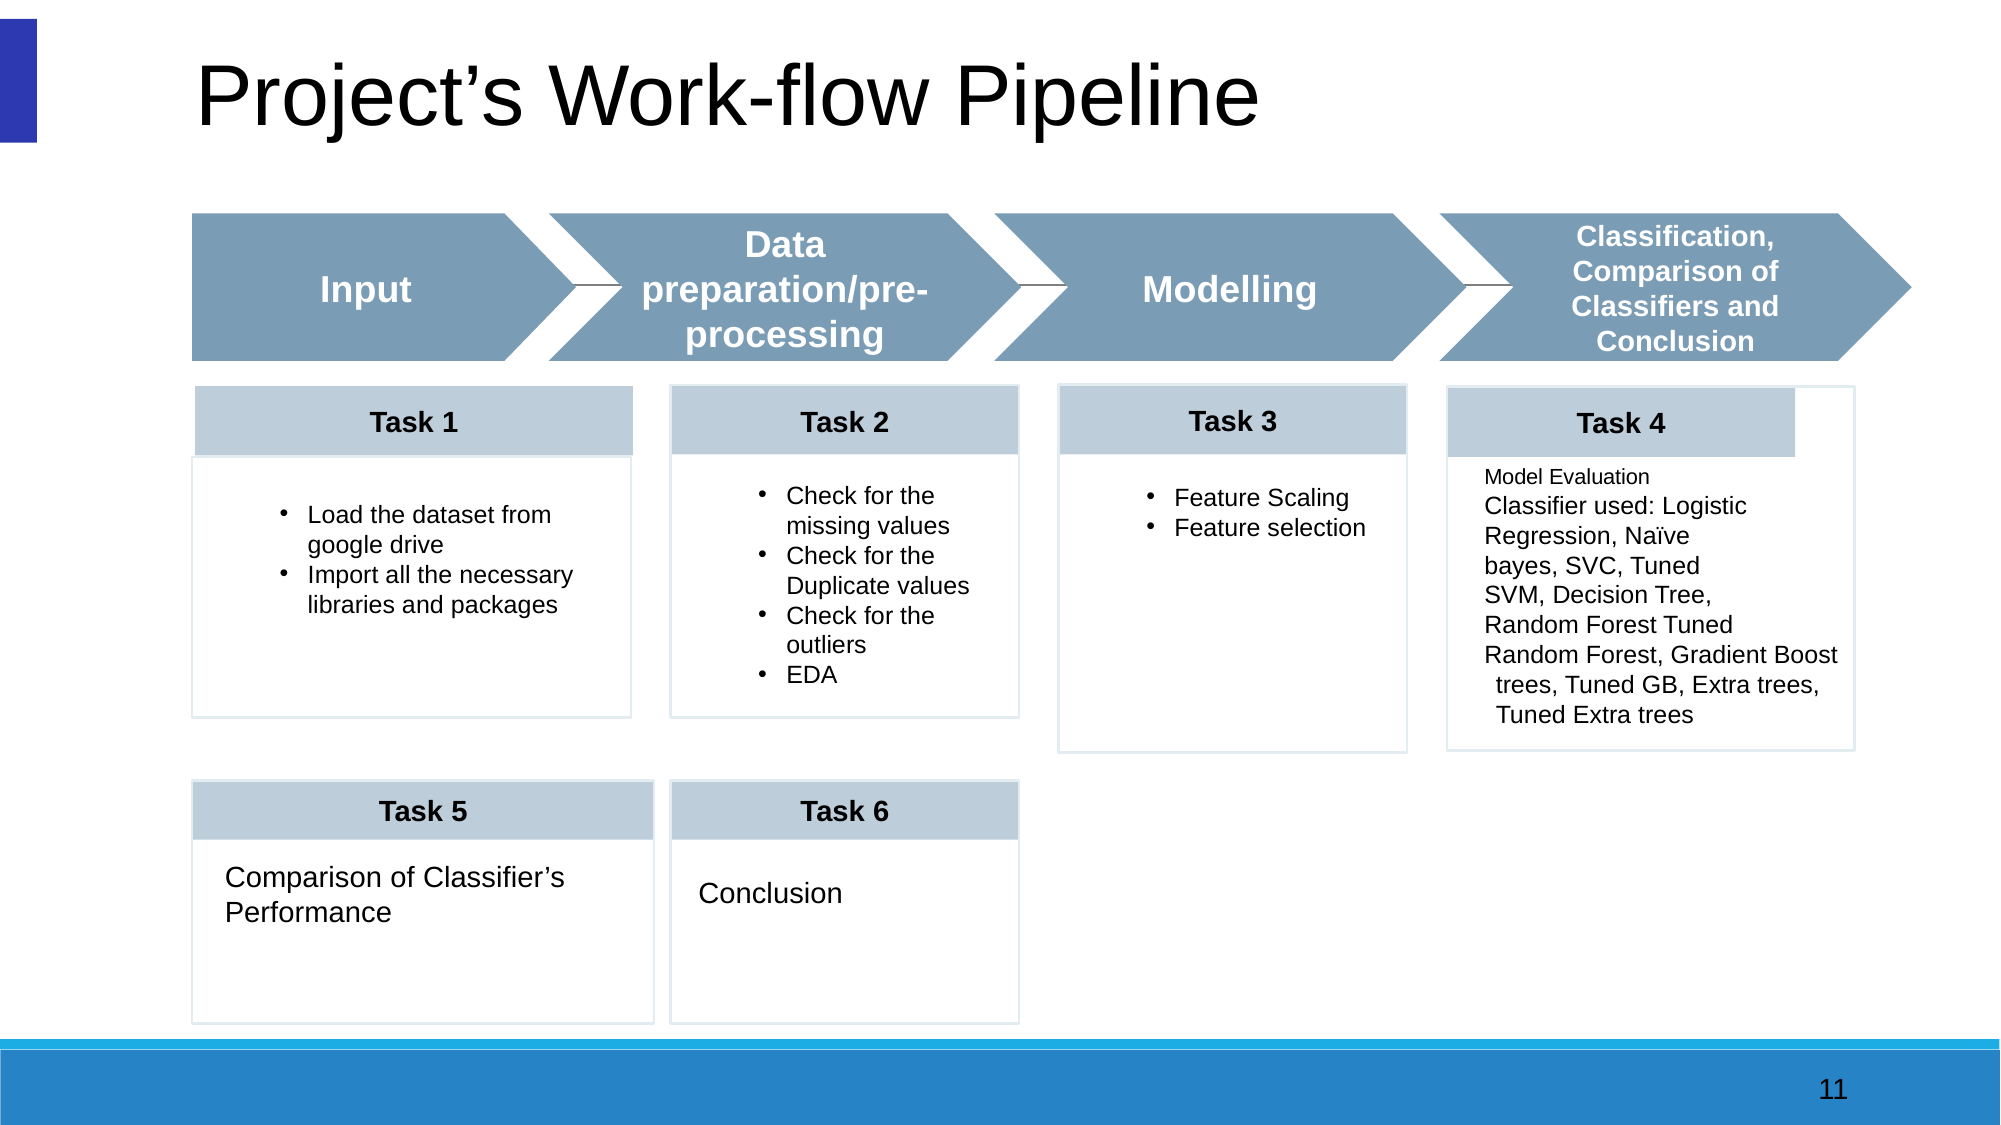

Project’s Work-flow Pipeline
Input
Data preparation/pre-processing
Modelling
Classification, Comparison of Classifiers and Conclusion

Feature Scaling
Feature selection

Task 3
Check for the missing values
Check for the Duplicate values
Check for the outliers
EDA
Task 2
Task 1
Load the dataset from google drive
Import all the necessary libraries and packages
Model Evaluation
Classifier used: Logistic
Regression, Naïve
bayes, SVC, Tuned
SVM, Decision Tree,
Random Forest Tuned
Random Forest, Gradient Boost trees, Tuned GB, Extra trees, Tuned Extra trees

Task 4

Task 6
Task 5

Comparison of Classifier’s Performance
Conclusion
11